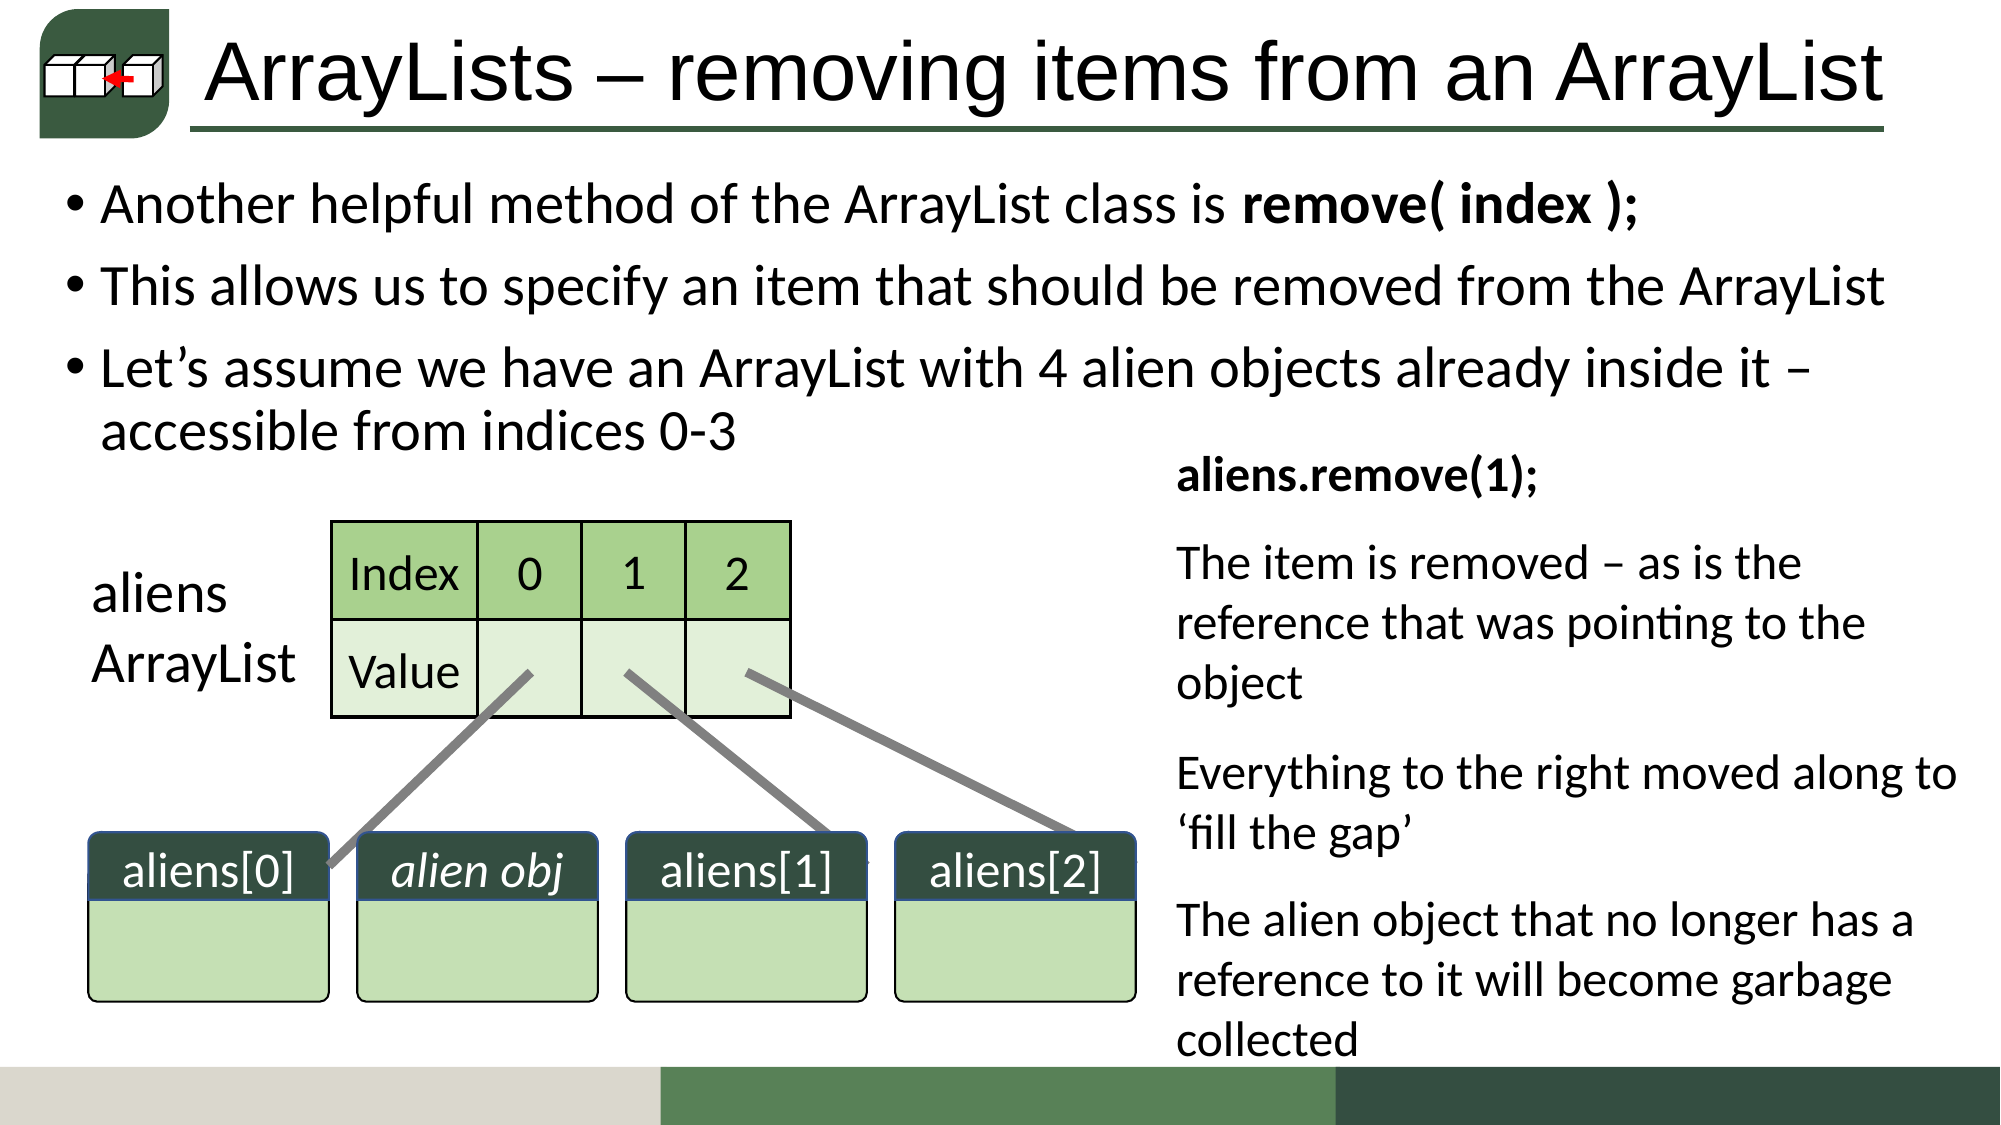

# ArrayLists – removing items from an ArrayList
Another helpful method of the ArrayList class is remove( index );
This allows us to specify an item that should be removed from the ArrayList
Let’s assume we have an ArrayList with 4 alien objects already inside it – accessible from indices 0-3
aliens.remove(1);

The item is removed – as is the reference that was pointing to the object

Everything to the right moved along to ‘fill the gap’

The alien object that no longer has a reference to it will become garbage collected
Index

1
0
2
aliens
ArrayList
Value

aliens[0]
alien obj
aliens[1]
aliens[1]
aliens[2]
aliens[2]
aliens[3]